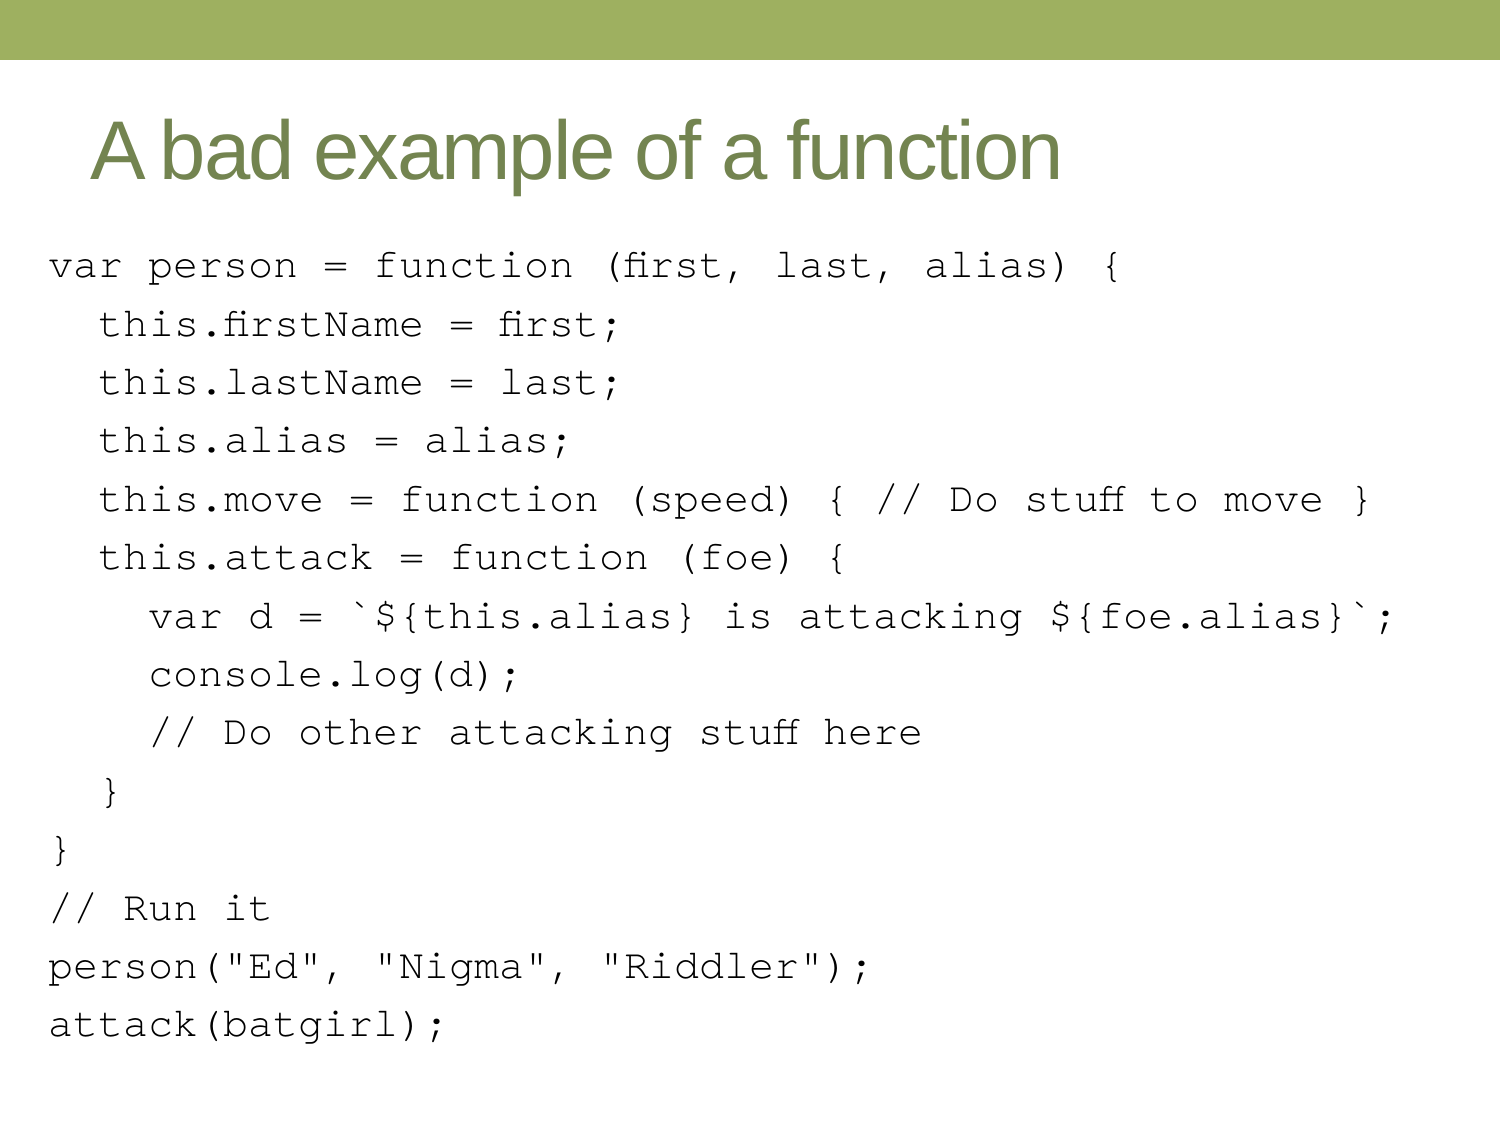

# A bad example of a function
var person = function (first, last, alias) {
  this.firstName = first;
  this.lastName = last;
  this.alias = alias;
  this.move = function (speed) { // Do stuff to move }
  this.attack = function (foe) {
    var d = `${this.alias} is attacking ${foe.alias}`;
    console.log(d);
    // Do other attacking stuff here
  }
}
// Run it
person("Ed", "Nigma", "Riddler");
attack(batgirl);